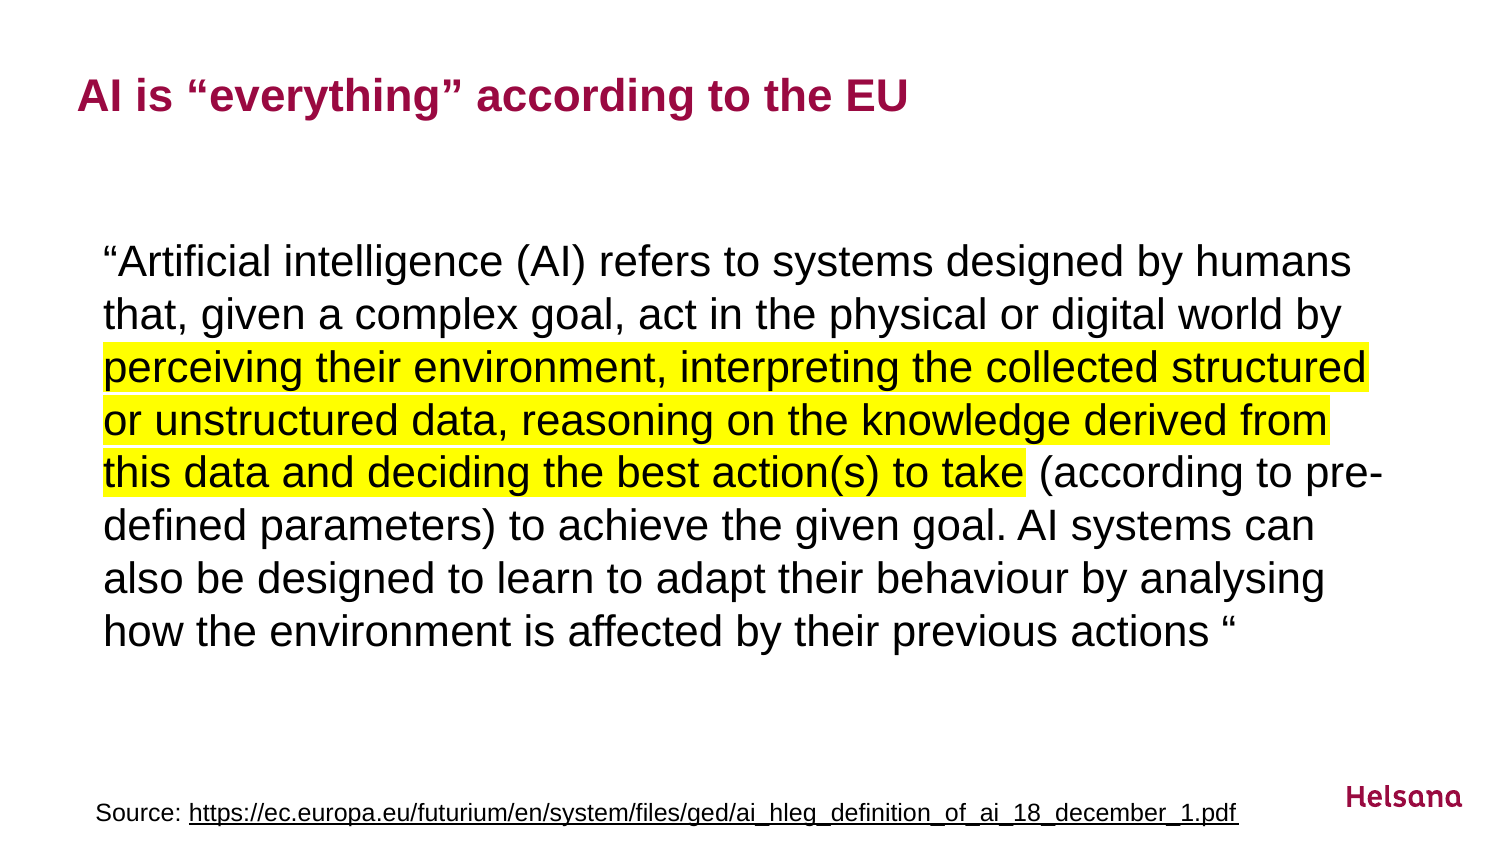

# AI is “everything” according to the EU
“Artificial intelligence (AI) refers to systems designed by humans that, given a complex goal, act in the physical or digital world by perceiving their environment, interpreting the collected structured or unstructured data, reasoning on the knowledge derived from this data and deciding the best action(s) to take (according to pre-defined parameters) to achieve the given goal. AI systems can also be designed to learn to adapt their behaviour by analysing how the environment is affected by their previous actions “
Source: https://ec.europa.eu/futurium/en/system/files/ged/ai_hleg_definition_of_ai_18_december_1.pdf